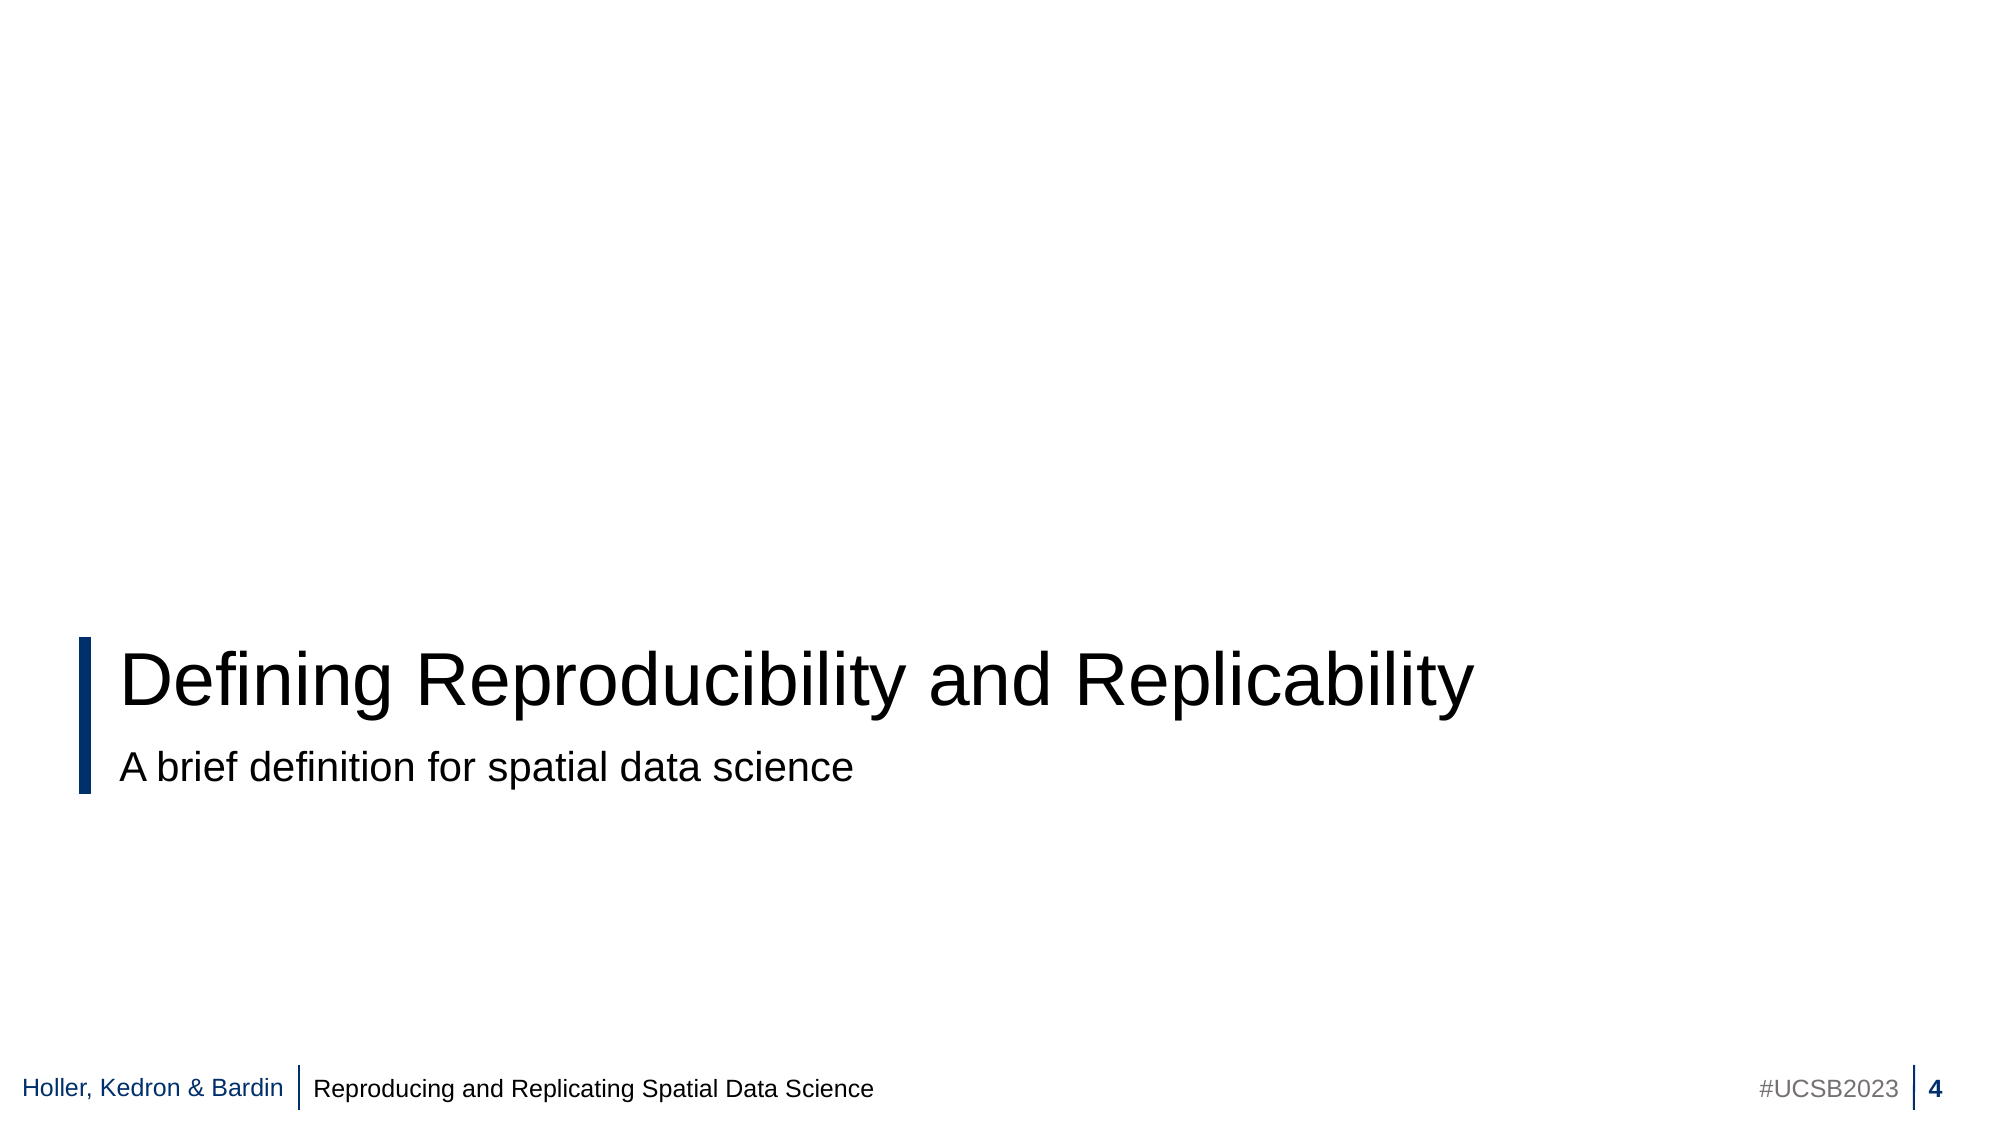

Defining Reproducibility and Replicability
A brief definition for spatial data science